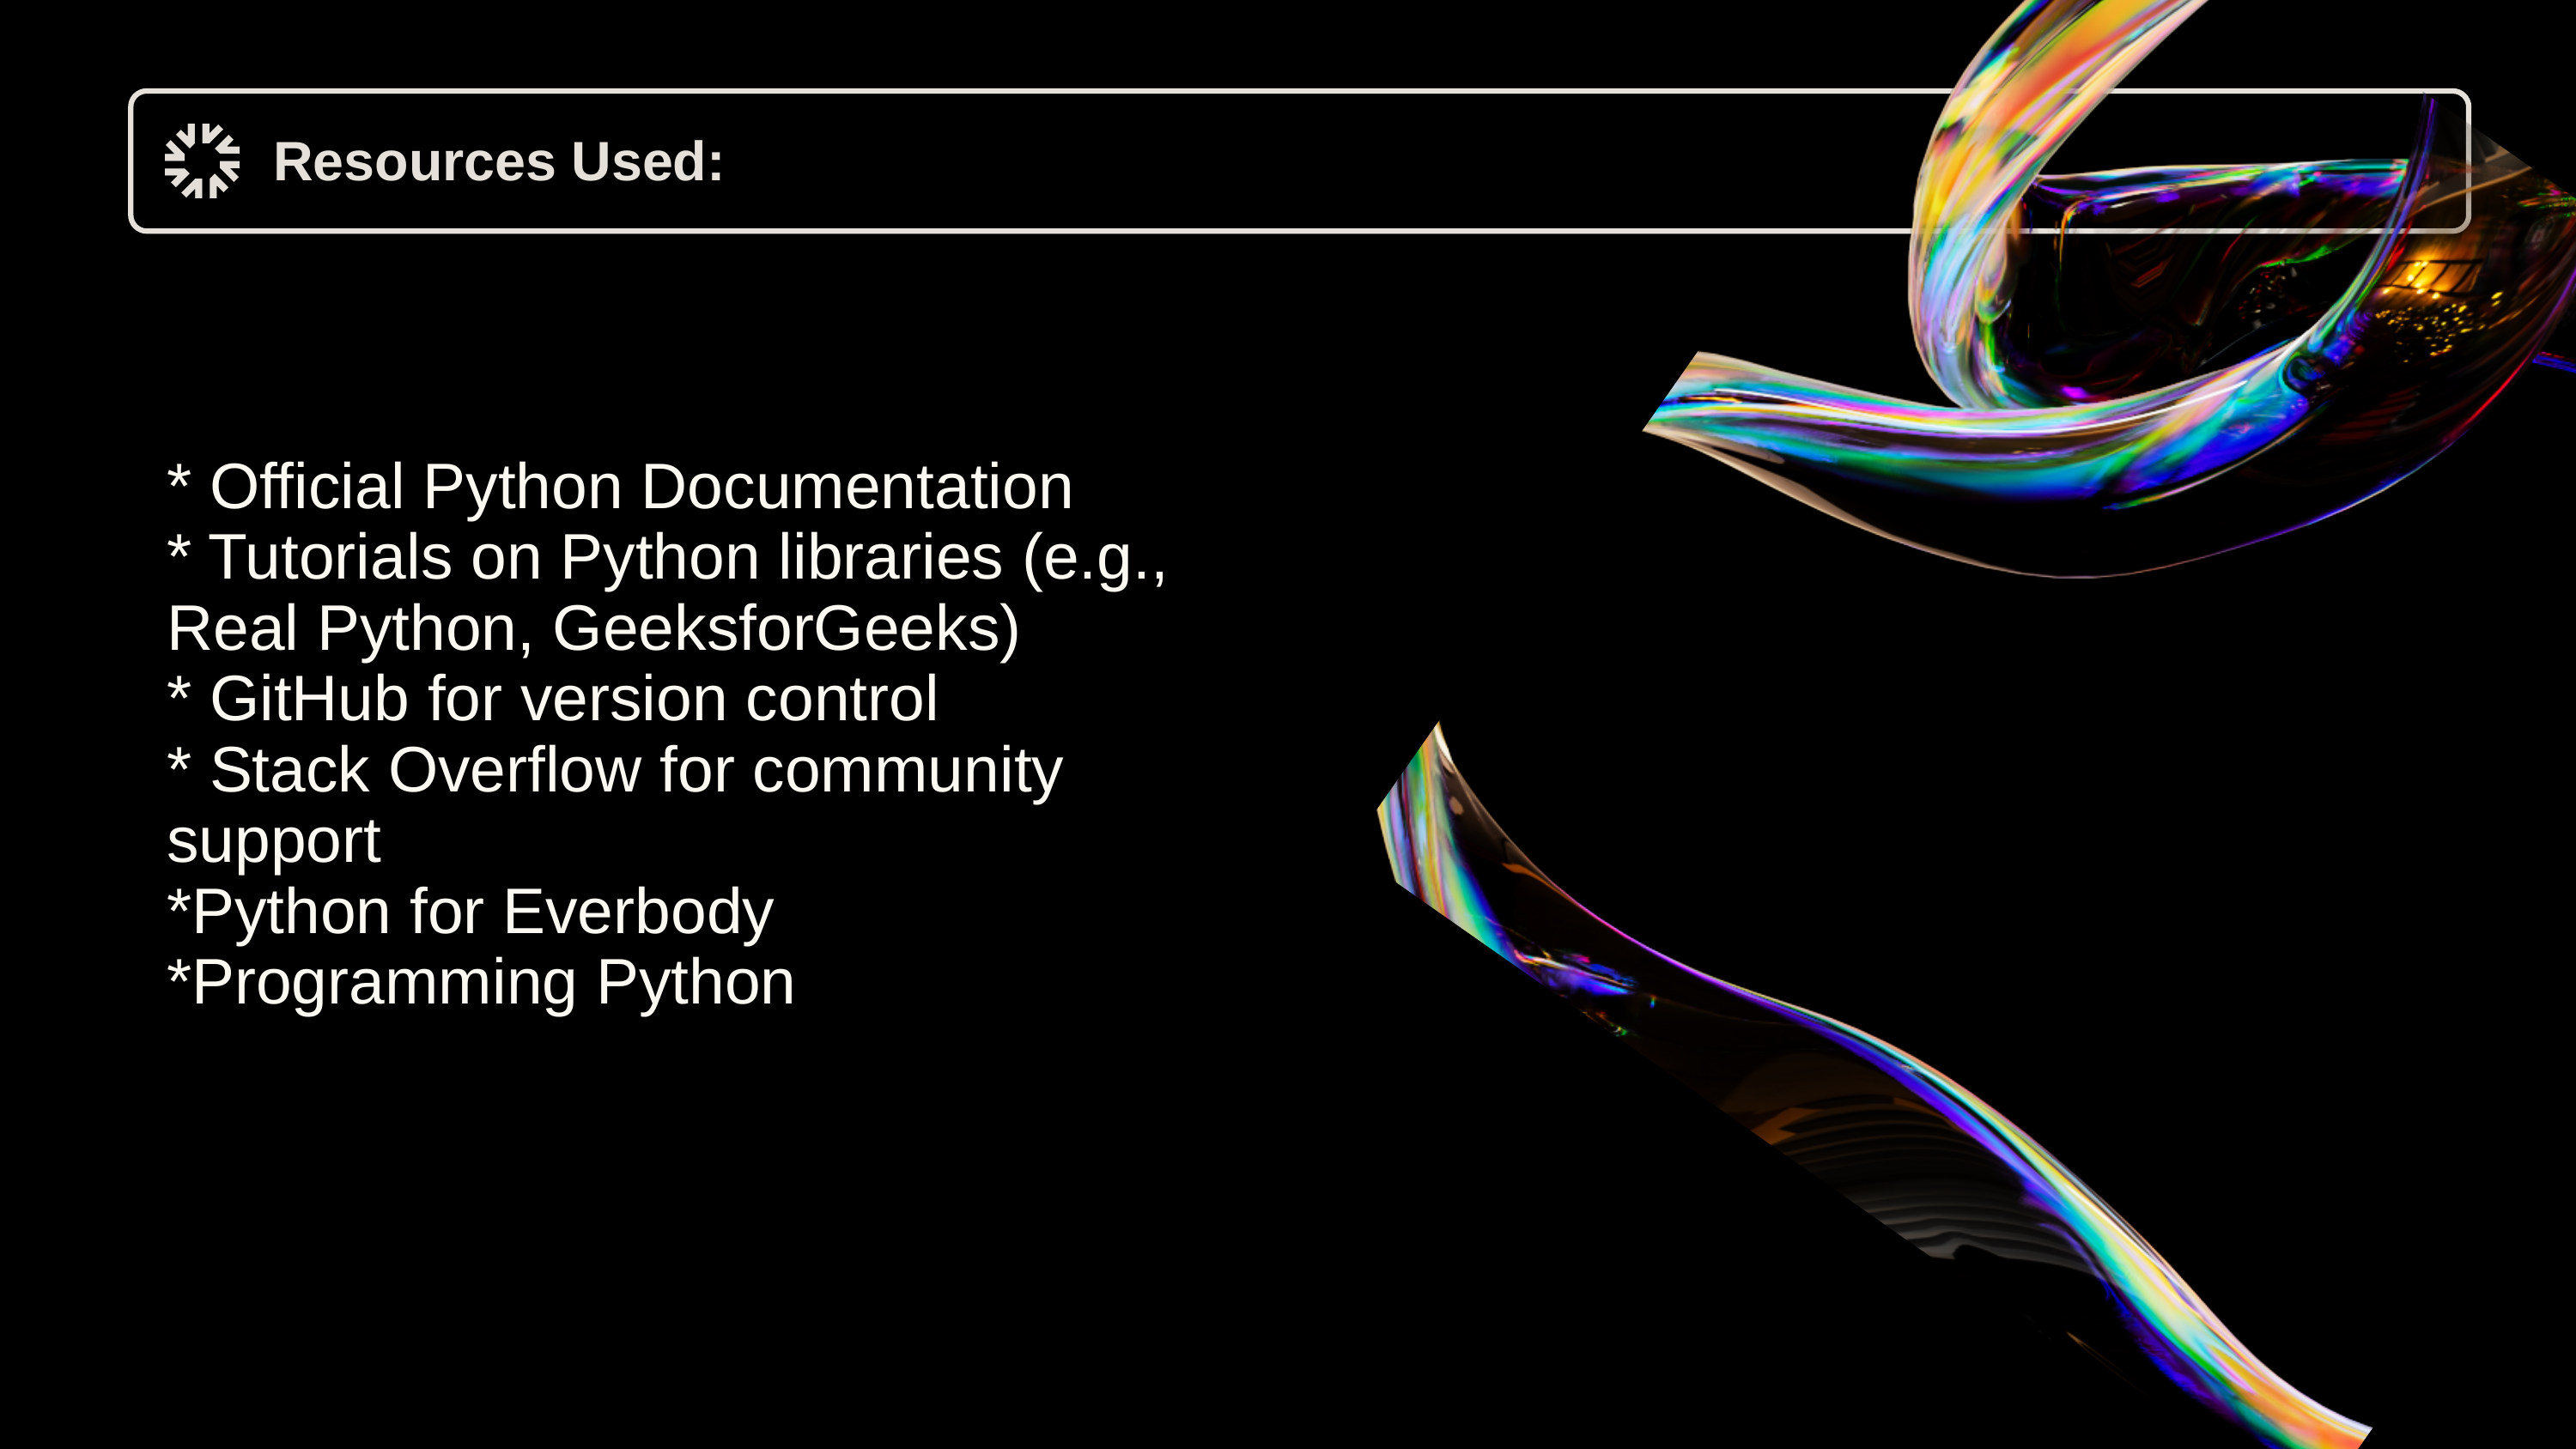

Resources Used:

* Official Python Documentation
* Tutorials on Python libraries (e.g., Real Python, GeeksforGeeks)
* GitHub for version control
* Stack Overflow for community support
*Python for Everbody
*Programming Python